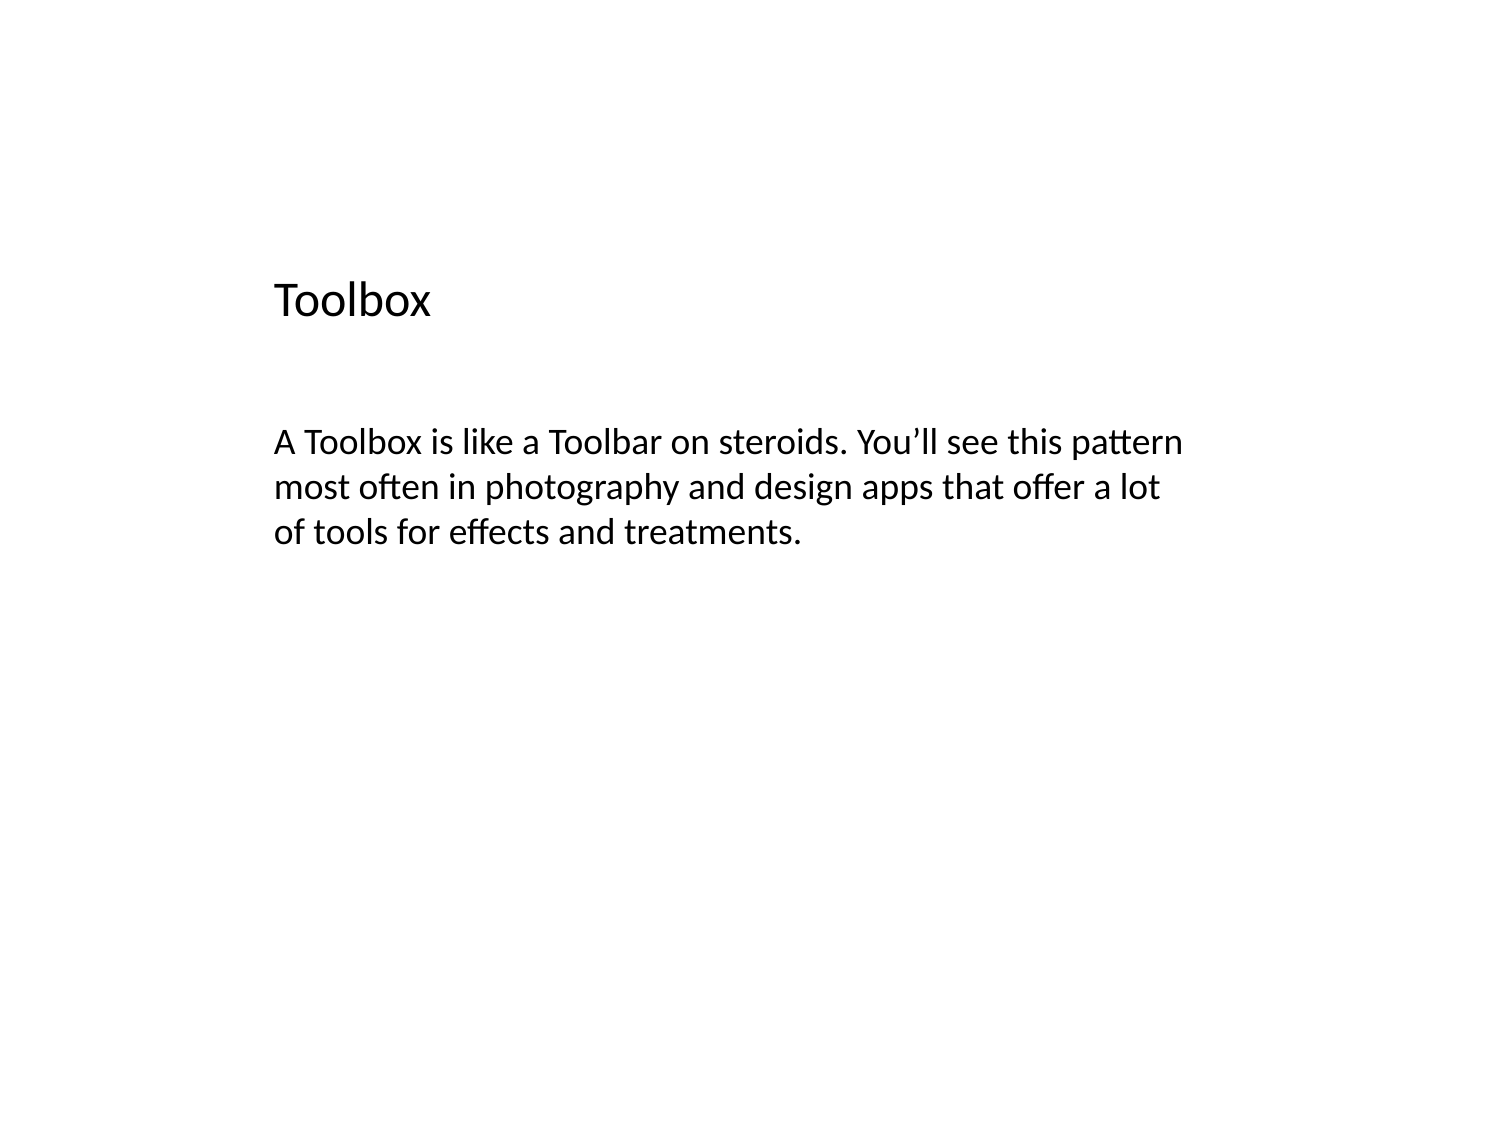

Toolbox

A Toolbox is like a Toolbar on steroids. You’ll see this pattern most often in photography and design apps that offer a lot of tools for effects and treatments.